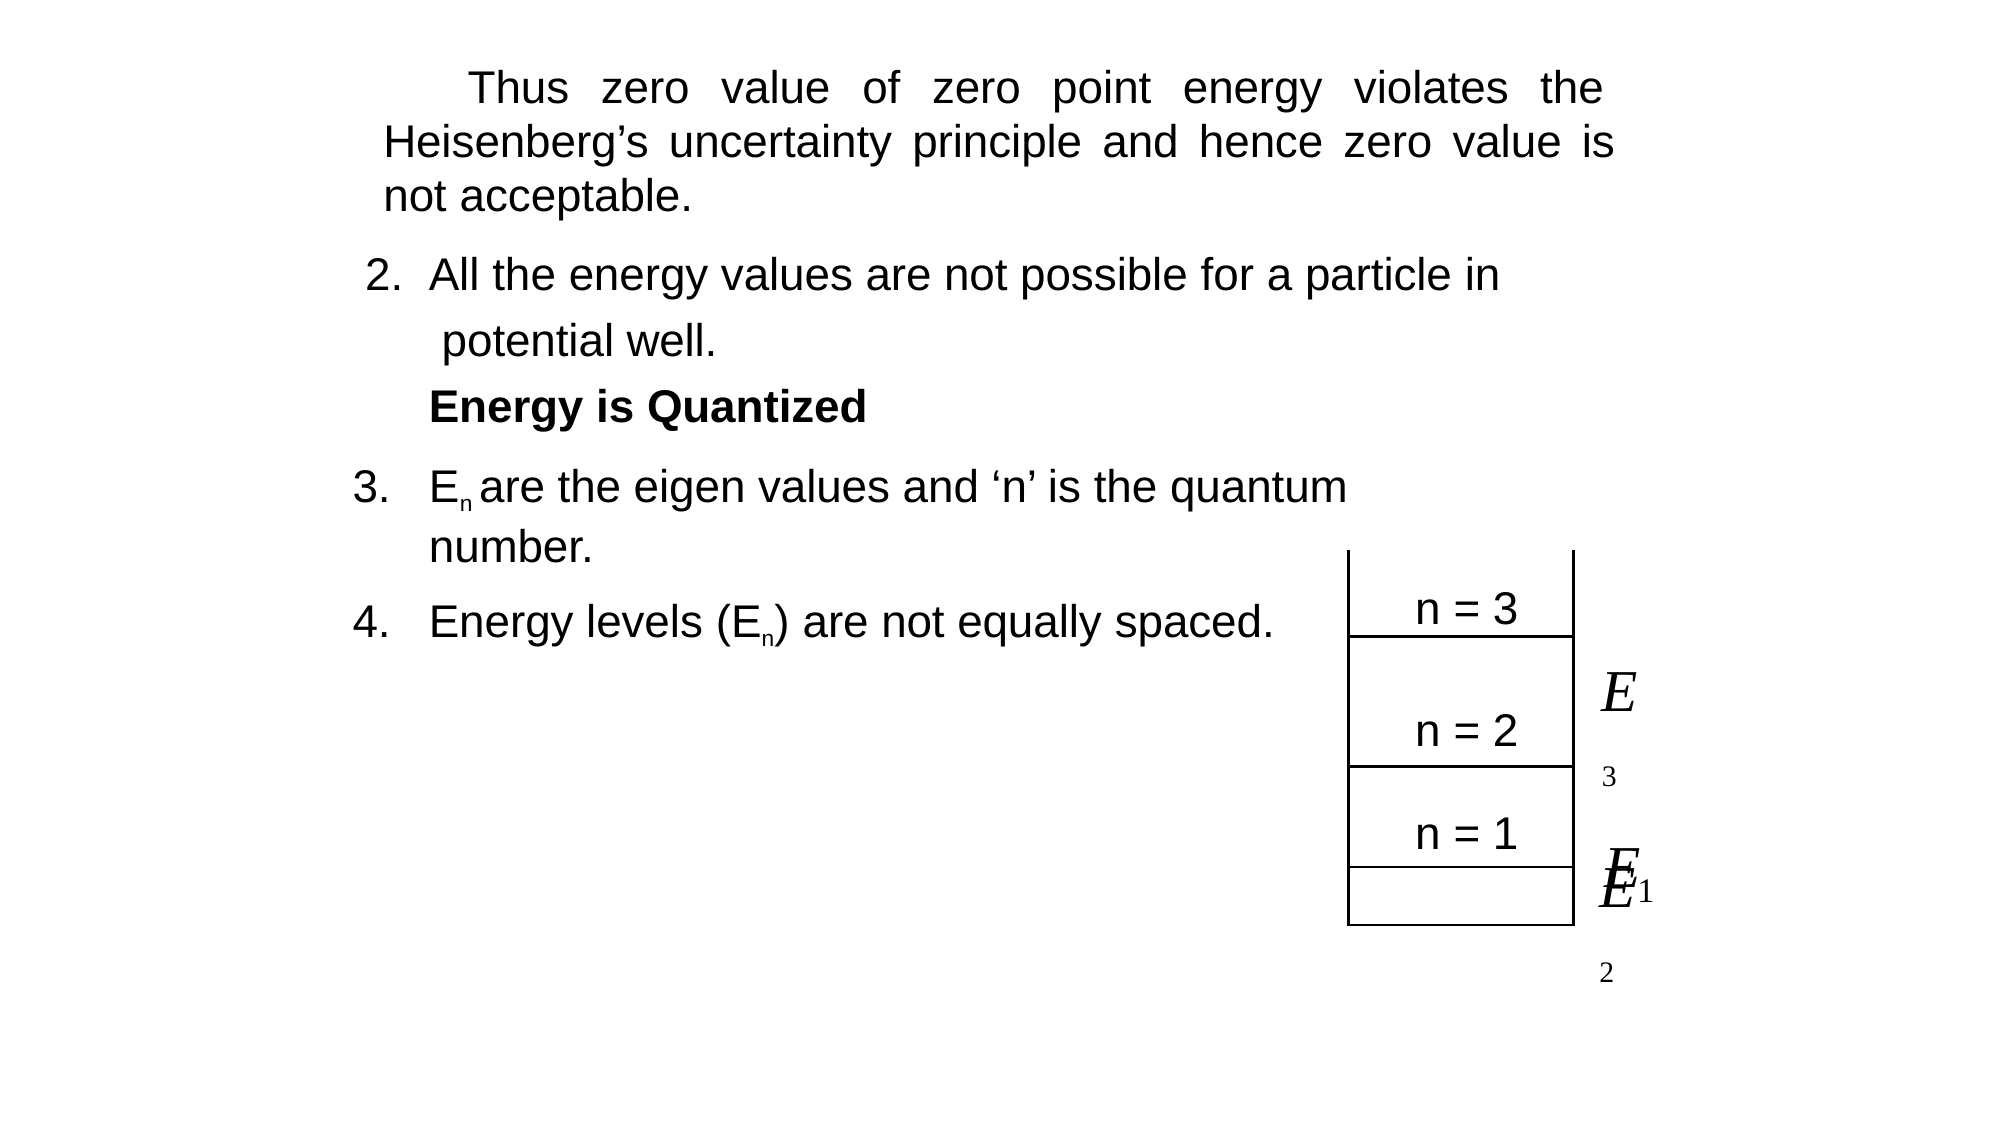

# Thus zero value of zero point energy violates the  Heisenberg’s uncertainty principle and hence zero value is  not acceptable.
All the energy values are not possible for a particle in  potential well.
Energy is Quantized
En are the eigen values and ‘n’ is the quantum number.
Energy levels (En) are not equally spaced.
E3
E2
| n = 3 |
| --- |
| n = 2 |
| n = 1 |
|  |
E
1